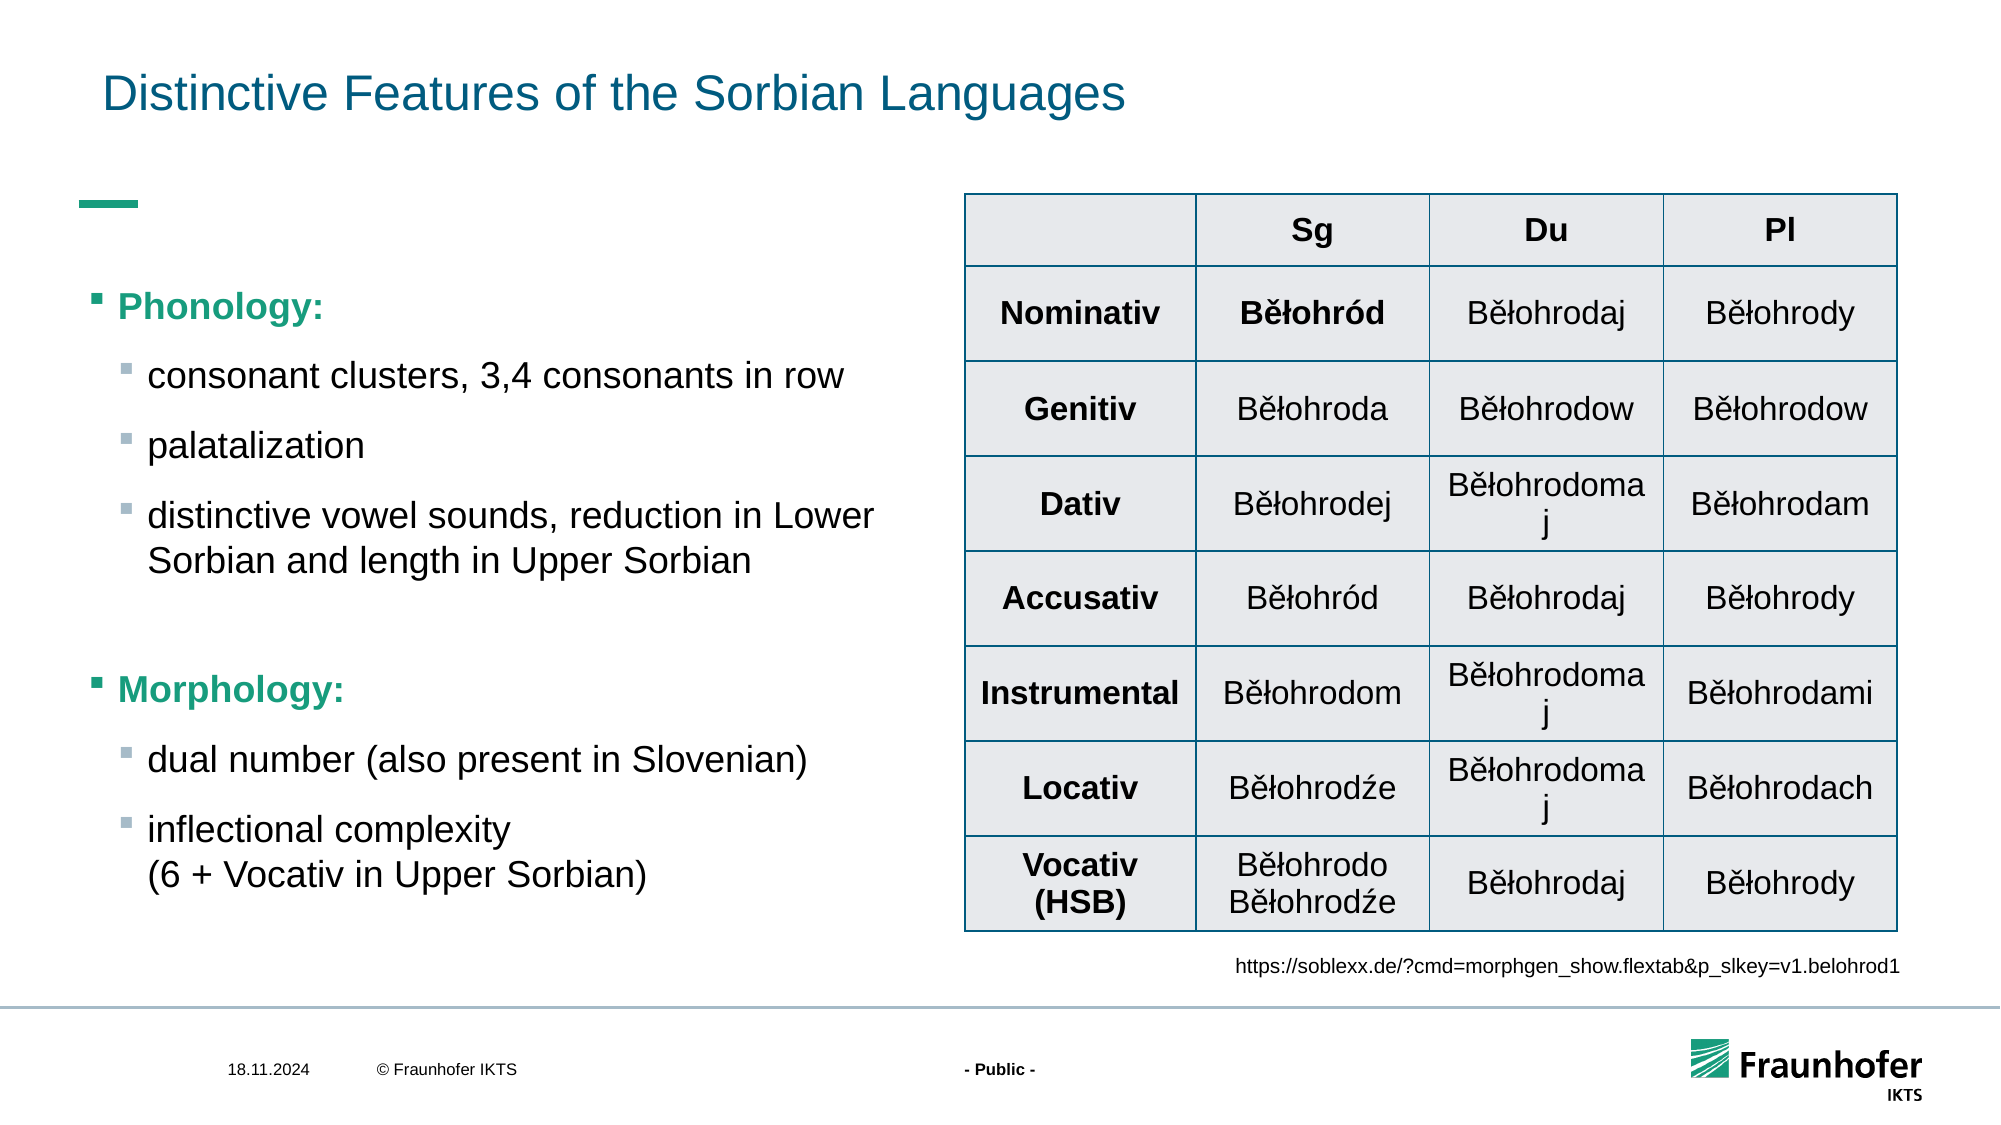

# Distinctive Features of the Sorbian Languages
|  | Sg | Du | Pl |
| --- | --- | --- | --- |
| Nominativ | Běłohród | Běłohrodaj | Běłohrody |
| Genitiv | Běłohroda | Běłohrodow | Běłohrodow |
| Dativ | Běłohrodej | Běłohrodomaj | Běłohrodam |
| Accusativ | Běłohród | Běłohrodaj | Běłohrody |
| Instrumental | Běłohrodom | Běłohrodomaj | Běłohrodami |
| Locativ | Běłohrodźe | Běłohrodomaj | Běłohrodach |
| Vocativ (HSB) | Běłohrodo Běłohrodźe | Běłohrodaj | Běłohrody |
Phonology:
consonant clusters, 3,4 consonants in row
palatalization
distinctive vowel sounds, reduction in Lower Sorbian and length in Upper Sorbian

Morphology:
dual number (also present in Slovenian)
inflectional complexity
(6 + Vocativ in Upper Sorbian)

https://soblexx.de/?cmd=morphgen_show.flextab&p_slkey=v1.belohrod1
18.11.2024
© Fraunhofer IKTS